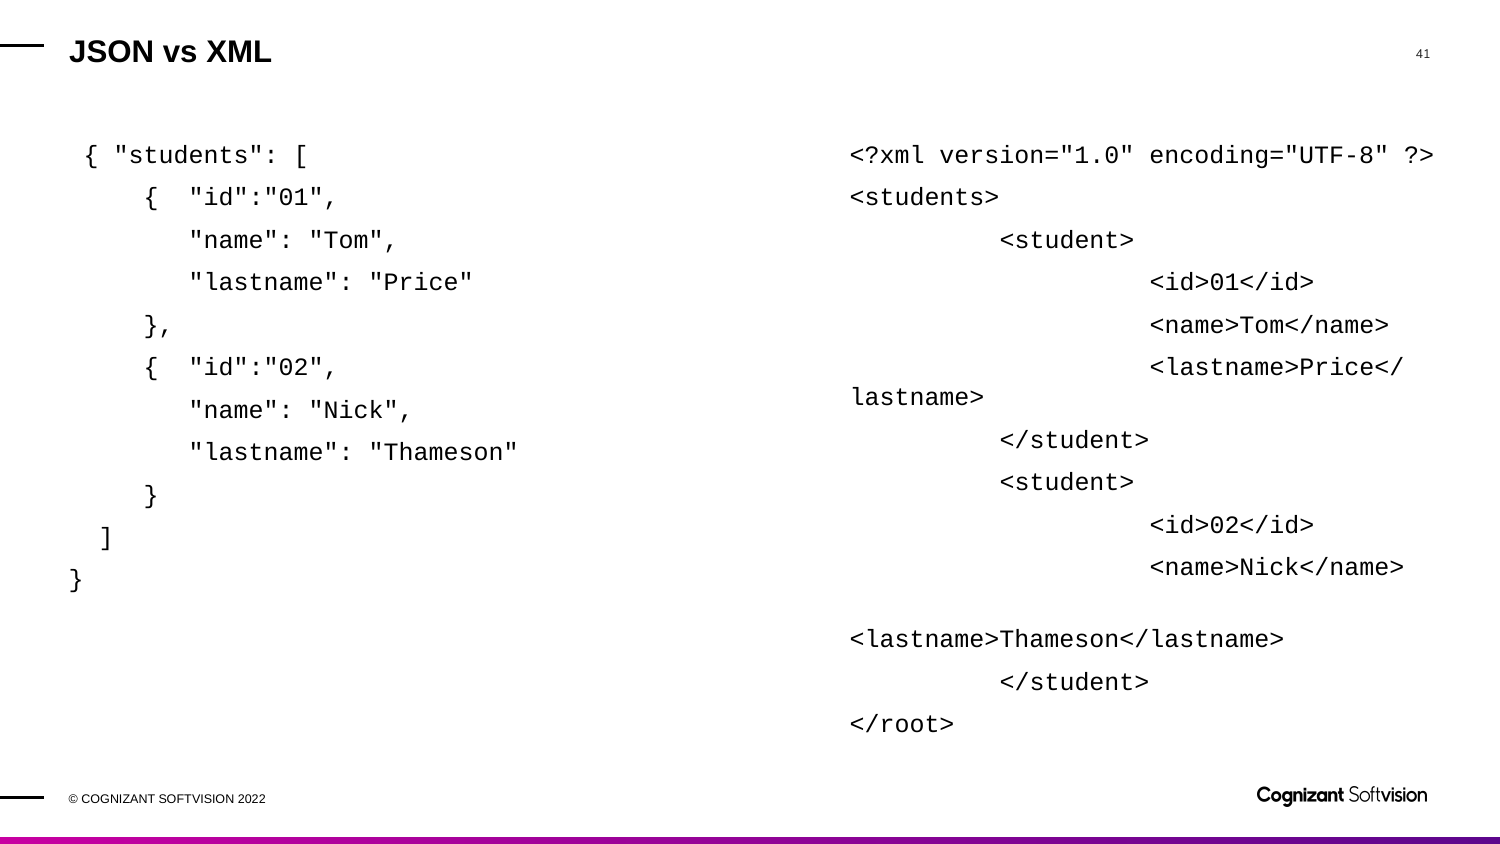

# JSON vs XML

 { "students": [
     {  "id":"01",
        "name": "Tom",
        "lastname": "Price"
     },
     {  "id":"02",
        "name": "Nick",
        "lastname": "Thameson"
     }
  ]
}

<?xml version="1.0" encoding="UTF-8" ?>
<students>
	<student>
		<id>01</id>
		<name>Tom</name>
		<lastname>Price</lastname>
	</student>
	<student>
		<id>02</id>
		<name>Nick</name>
		<lastname>Thameson</lastname>
	</student>
</root>